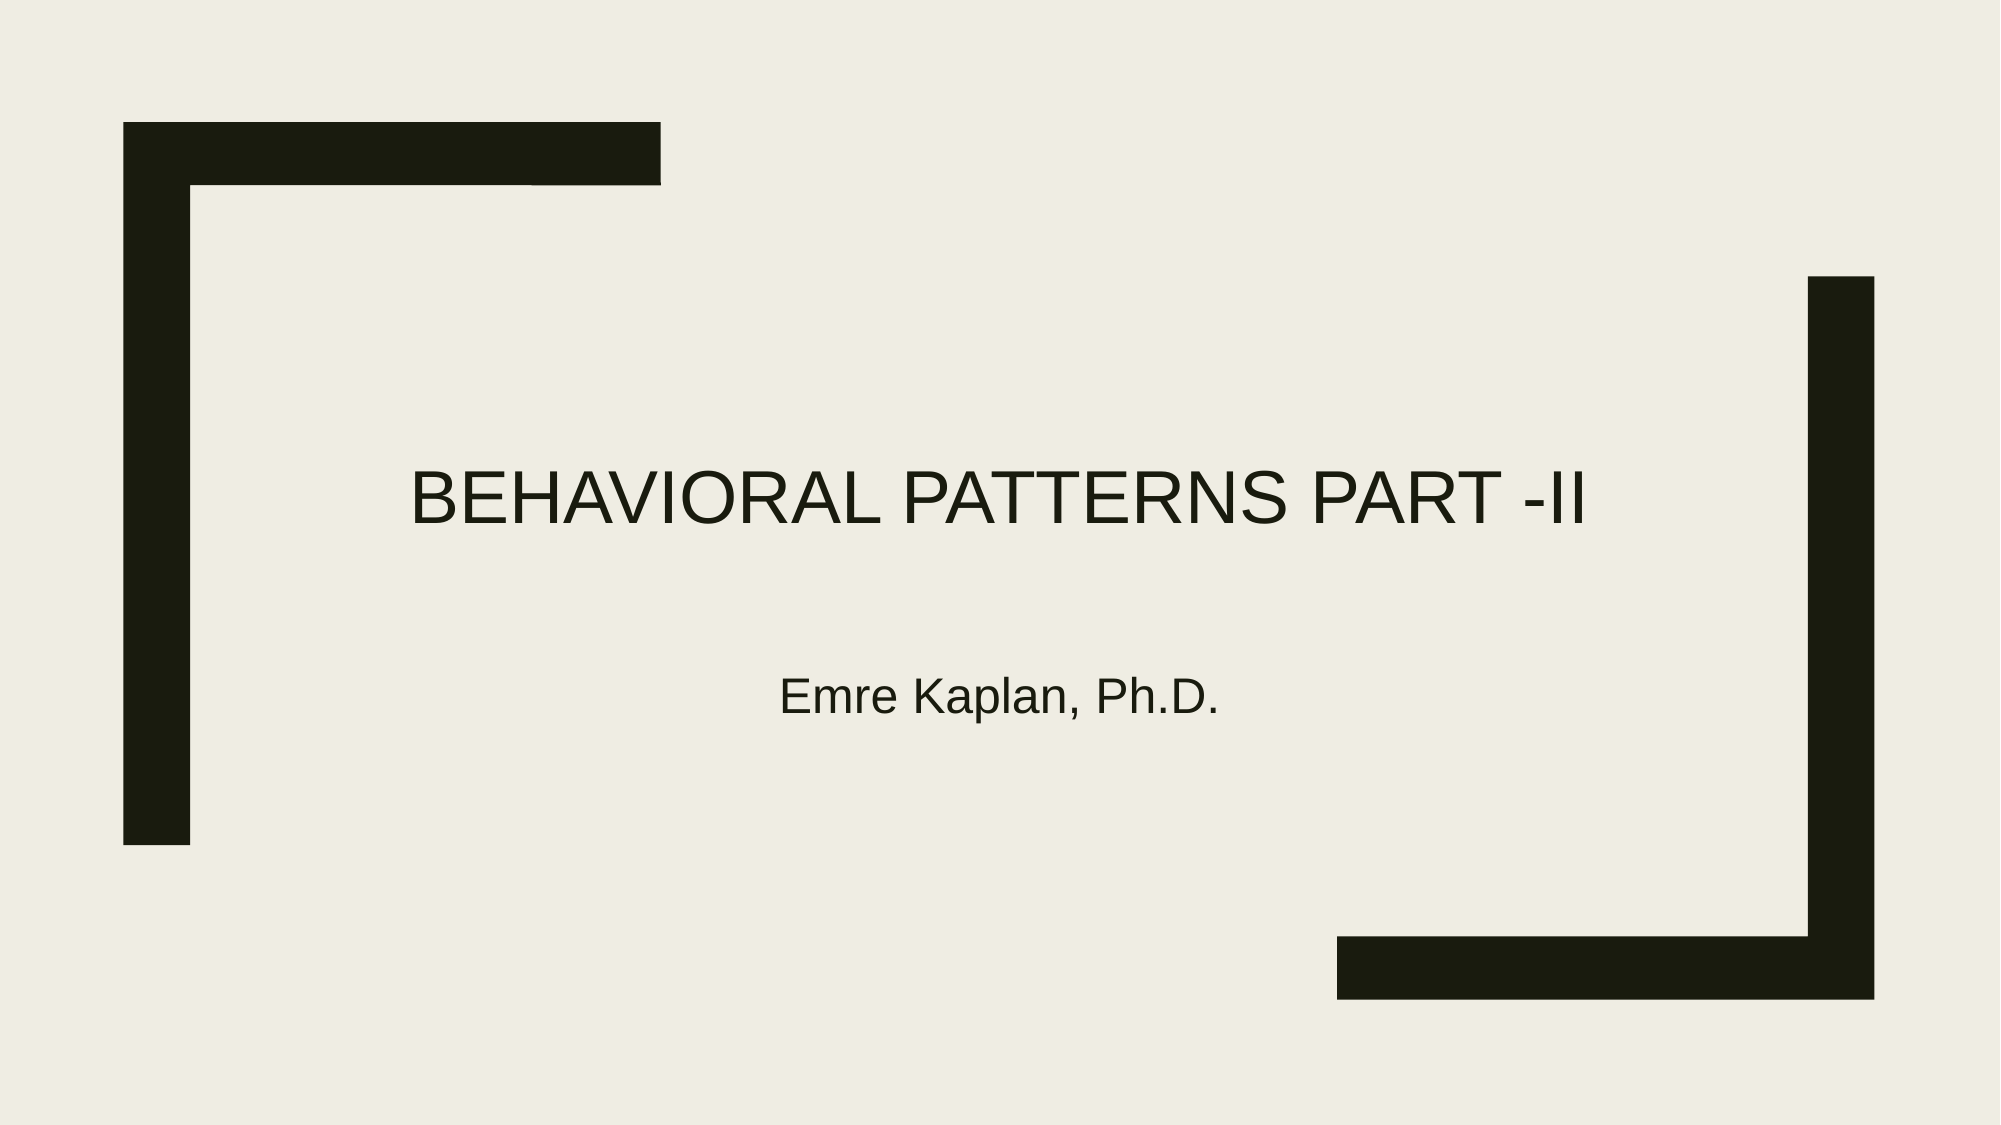

# Behavioral Patterns part -II
Emre Kaplan, Ph.D.